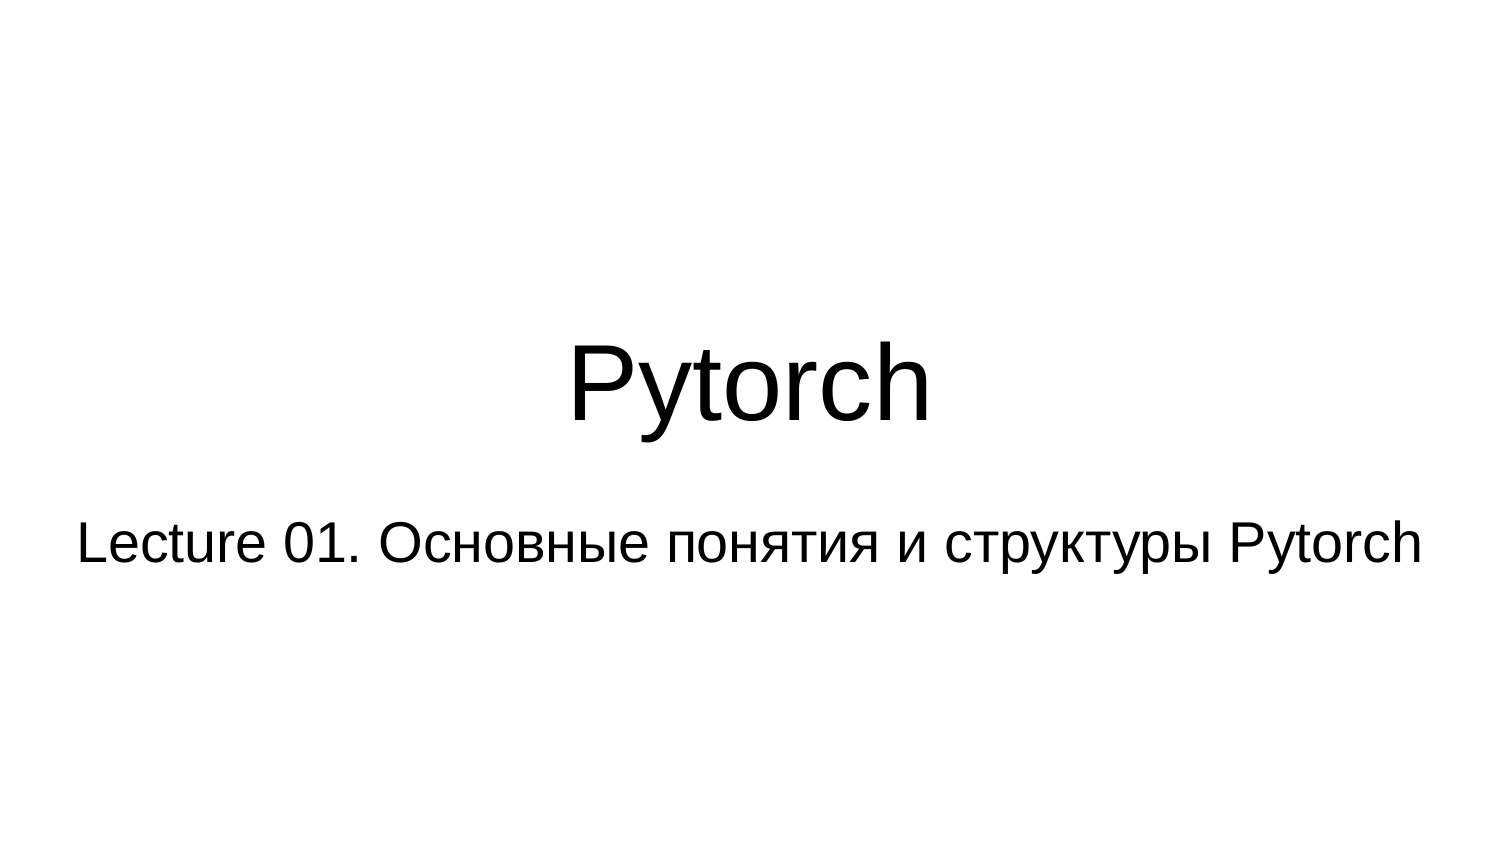

# Pytorch
Lecture 01. Основные понятия и структуры Pytorch